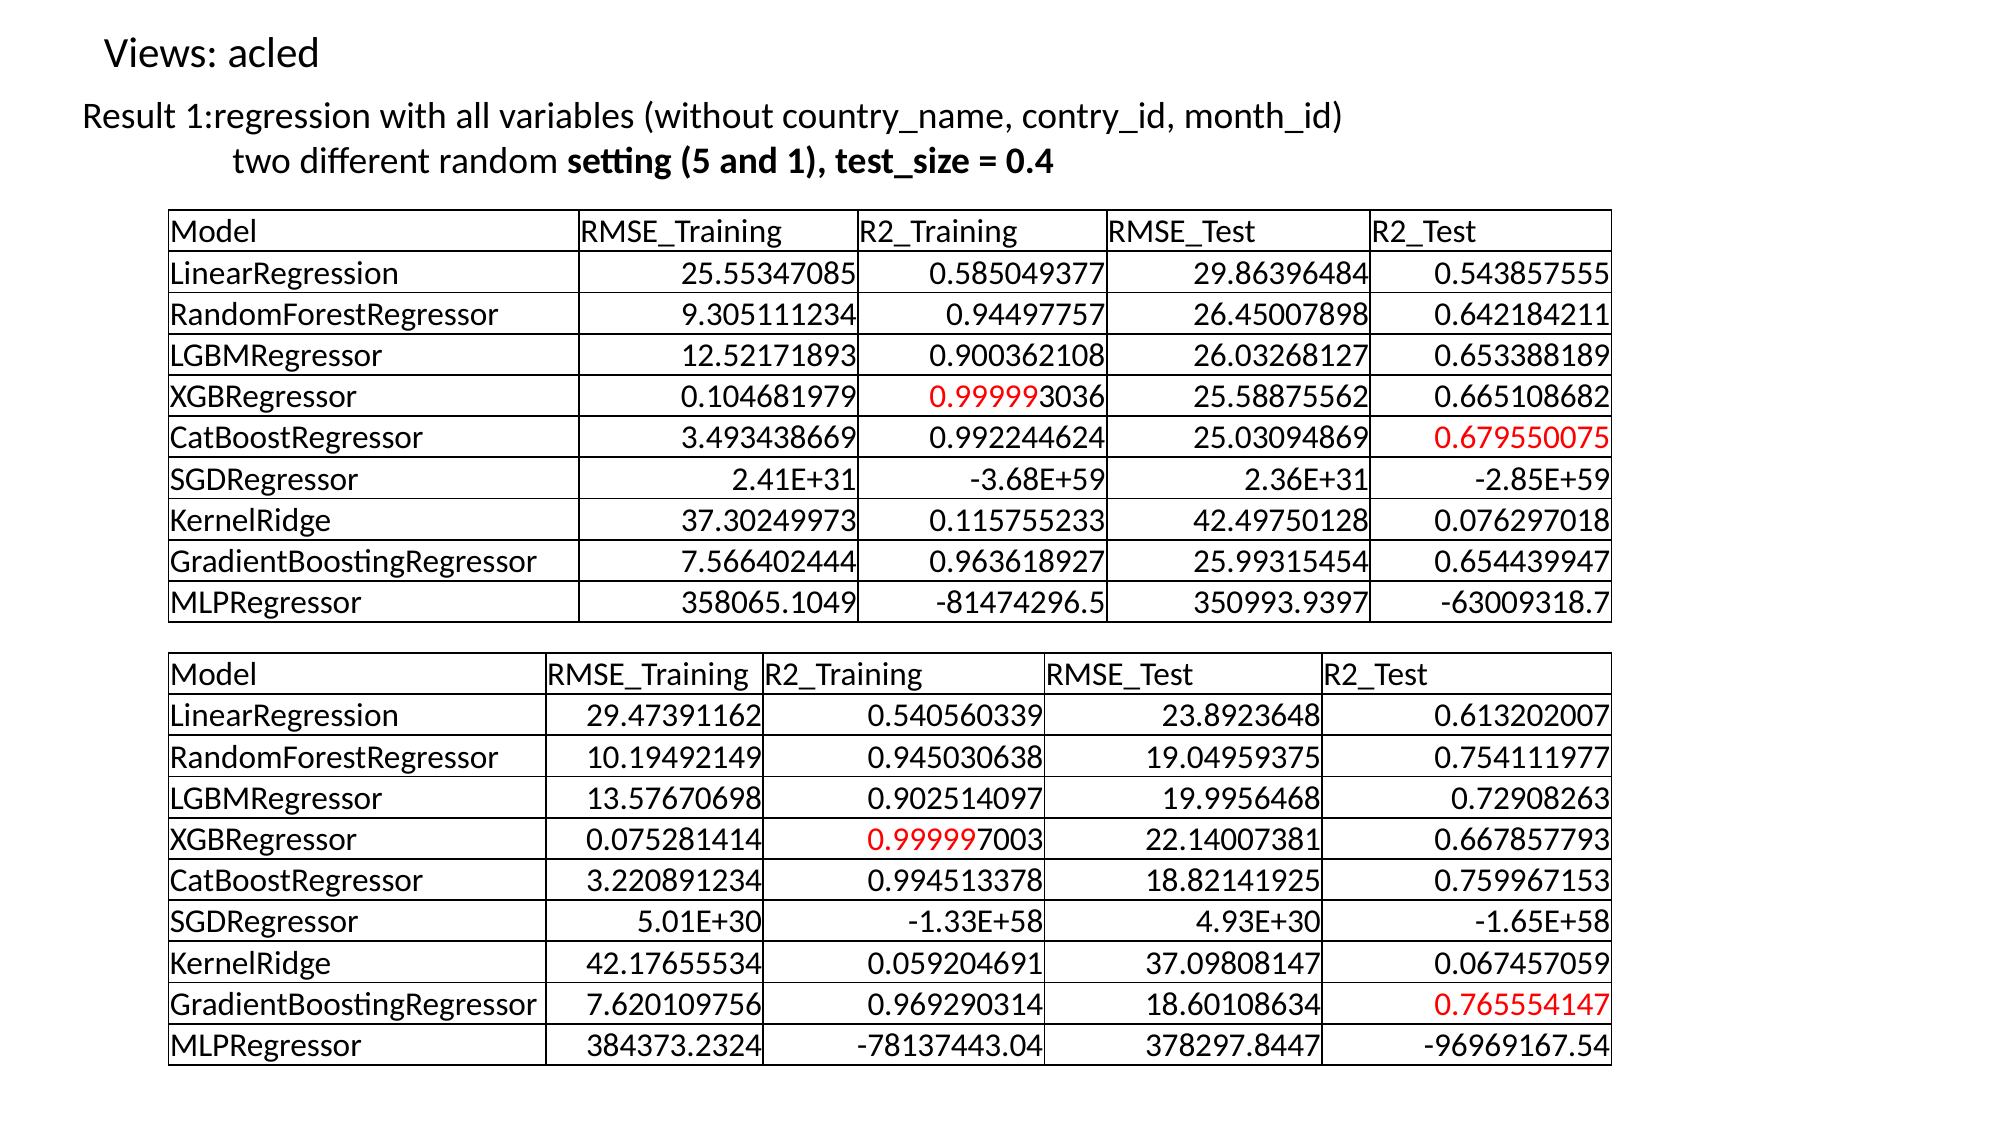

Views: acled
Result 1:regression with all variables (without country_name, contry_id, month_id)
	two different random setting (5 and 1), test_size = 0.4

| Model | RMSE\_Training | R2\_Training | RMSE\_Test | R2\_Test |
| --- | --- | --- | --- | --- |
| LinearRegression | 25.55347085 | 0.585049377 | 29.86396484 | 0.543857555 |
| RandomForestRegressor | 9.305111234 | 0.94497757 | 26.45007898 | 0.642184211 |
| LGBMRegressor | 12.52171893 | 0.900362108 | 26.03268127 | 0.653388189 |
| XGBRegressor | 0.104681979 | 0.999993036 | 25.58875562 | 0.665108682 |
| CatBoostRegressor | 3.493438669 | 0.992244624 | 25.03094869 | 0.679550075 |
| SGDRegressor | 2.41E+31 | -3.68E+59 | 2.36E+31 | -2.85E+59 |
| KernelRidge | 37.30249973 | 0.115755233 | 42.49750128 | 0.076297018 |
| GradientBoostingRegressor | 7.566402444 | 0.963618927 | 25.99315454 | 0.654439947 |
| MLPRegressor | 358065.1049 | -81474296.5 | 350993.9397 | -63009318.7 |
| Model | RMSE\_Training | R2\_Training | RMSE\_Test | R2\_Test |
| --- | --- | --- | --- | --- |
| LinearRegression | 29.47391162 | 0.540560339 | 23.8923648 | 0.613202007 |
| RandomForestRegressor | 10.19492149 | 0.945030638 | 19.04959375 | 0.754111977 |
| LGBMRegressor | 13.57670698 | 0.902514097 | 19.9956468 | 0.72908263 |
| XGBRegressor | 0.075281414 | 0.999997003 | 22.14007381 | 0.667857793 |
| CatBoostRegressor | 3.220891234 | 0.994513378 | 18.82141925 | 0.759967153 |
| SGDRegressor | 5.01E+30 | -1.33E+58 | 4.93E+30 | -1.65E+58 |
| KernelRidge | 42.17655534 | 0.059204691 | 37.09808147 | 0.067457059 |
| GradientBoostingRegressor | 7.620109756 | 0.969290314 | 18.60108634 | 0.765554147 |
| MLPRegressor | 384373.2324 | -78137443.04 | 378297.8447 | -96969167.54 |